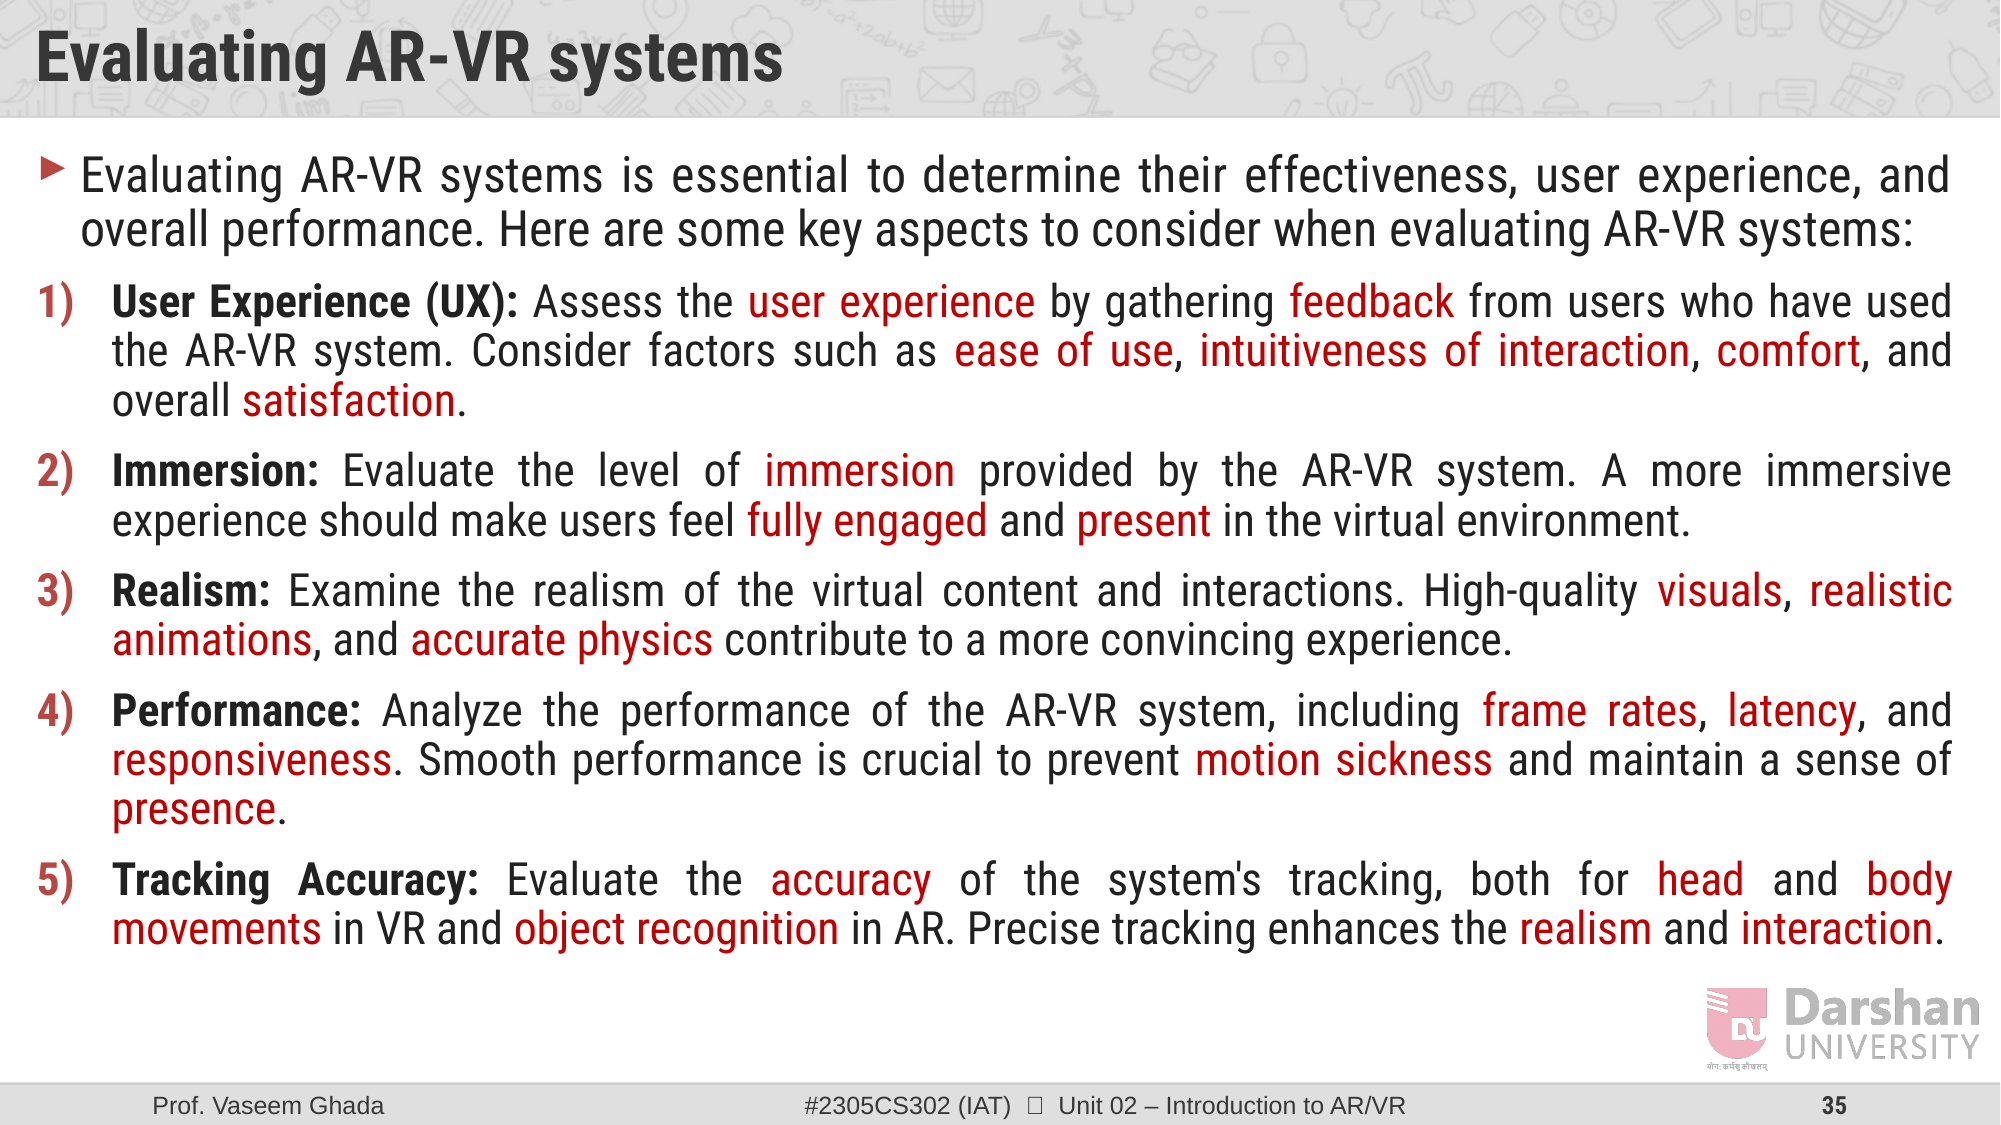

# Evaluating AR-VR systems
Evaluating AR-VR systems is essential to determine their effectiveness, user experience, and overall performance. Here are some key aspects to consider when evaluating AR-VR systems:
User Experience (UX): Assess the user experience by gathering feedback from users who have used the AR-VR system. Consider factors such as ease of use, intuitiveness of interaction, comfort, and overall satisfaction.
Immersion: Evaluate the level of immersion provided by the AR-VR system. A more immersive experience should make users feel fully engaged and present in the virtual environment.
Realism: Examine the realism of the virtual content and interactions. High-quality visuals, realistic animations, and accurate physics contribute to a more convincing experience.
Performance: Analyze the performance of the AR-VR system, including frame rates, latency, and responsiveness. Smooth performance is crucial to prevent motion sickness and maintain a sense of presence.
Tracking Accuracy: Evaluate the accuracy of the system's tracking, both for head and body movements in VR and object recognition in AR. Precise tracking enhances the realism and interaction.